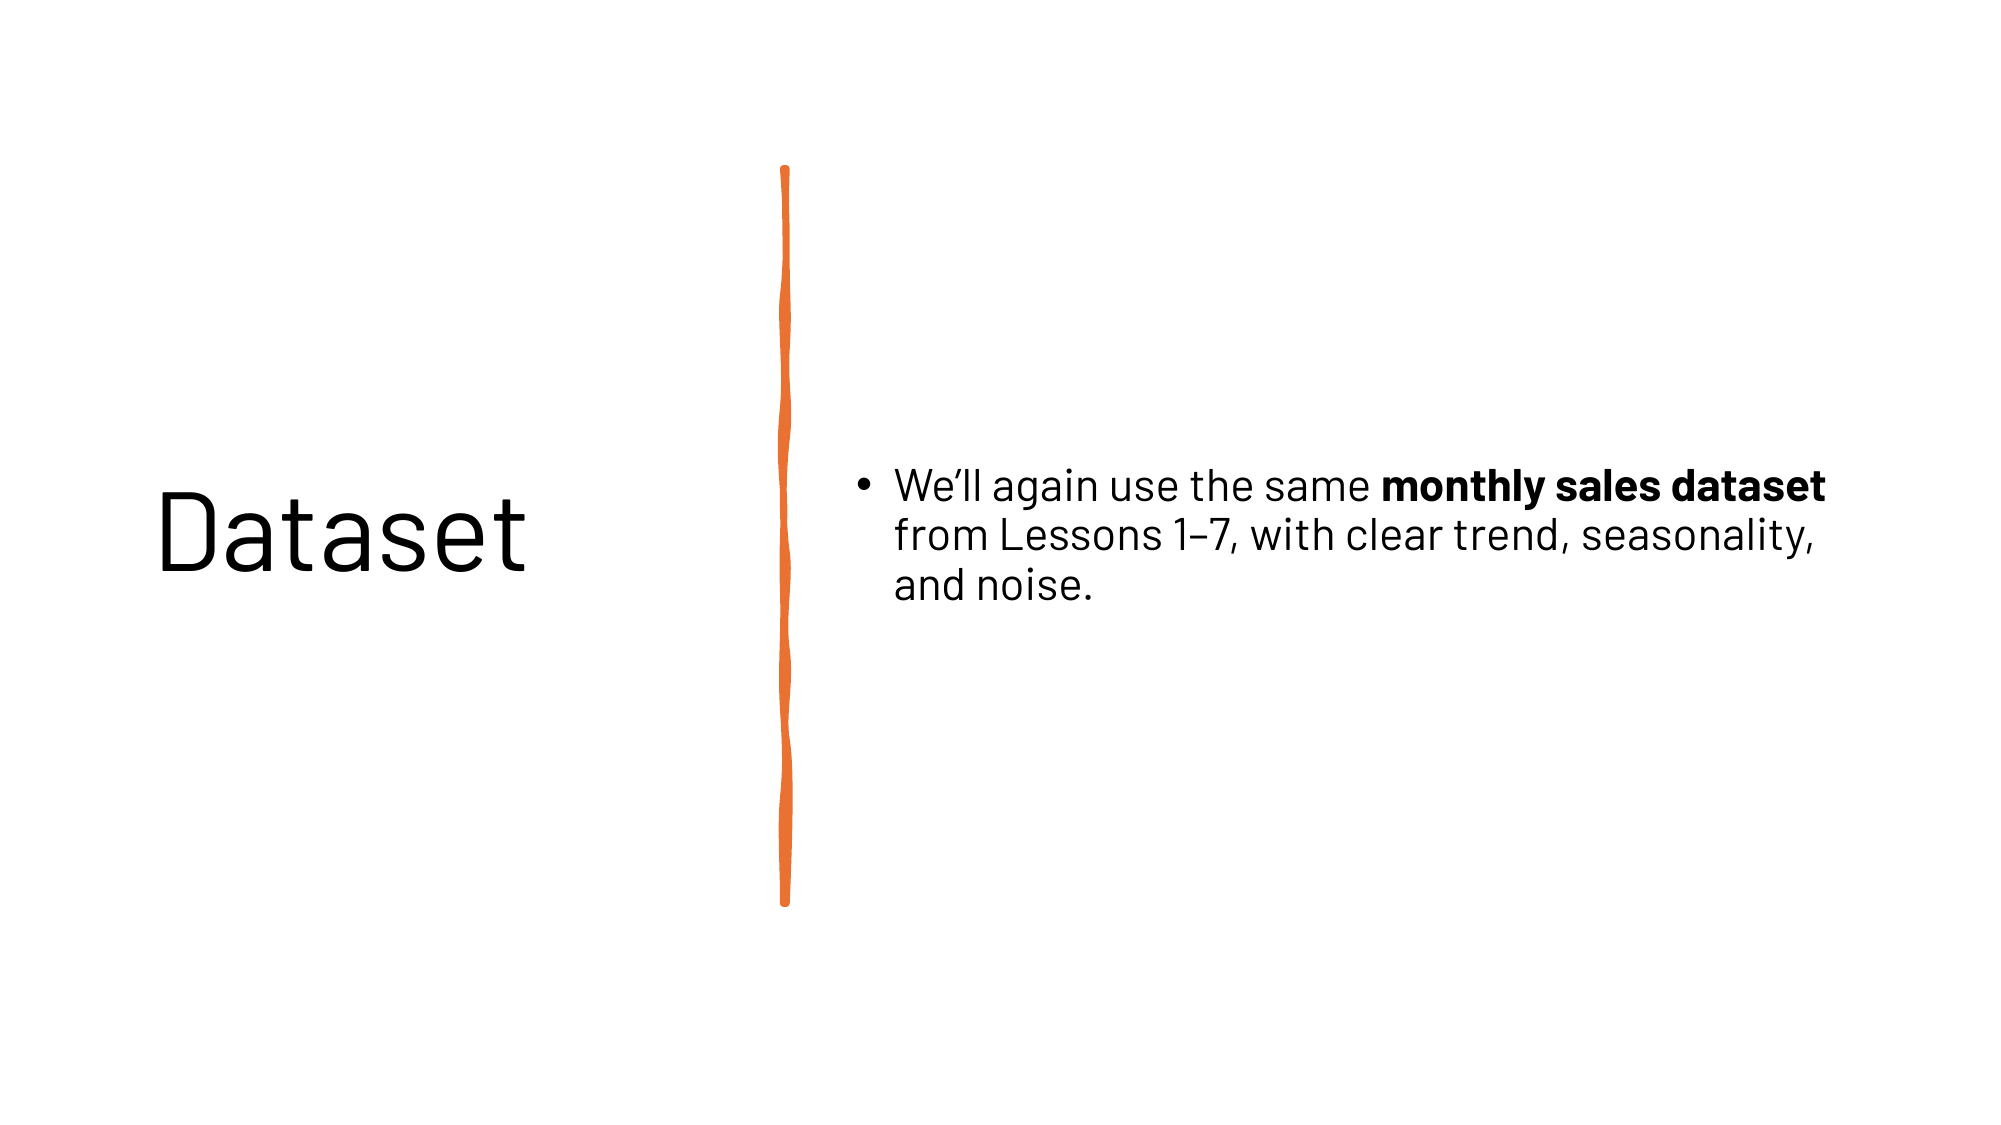

# Dataset
We’ll again use the same monthly sales dataset from Lessons 1–7, with clear trend, seasonality, and noise.